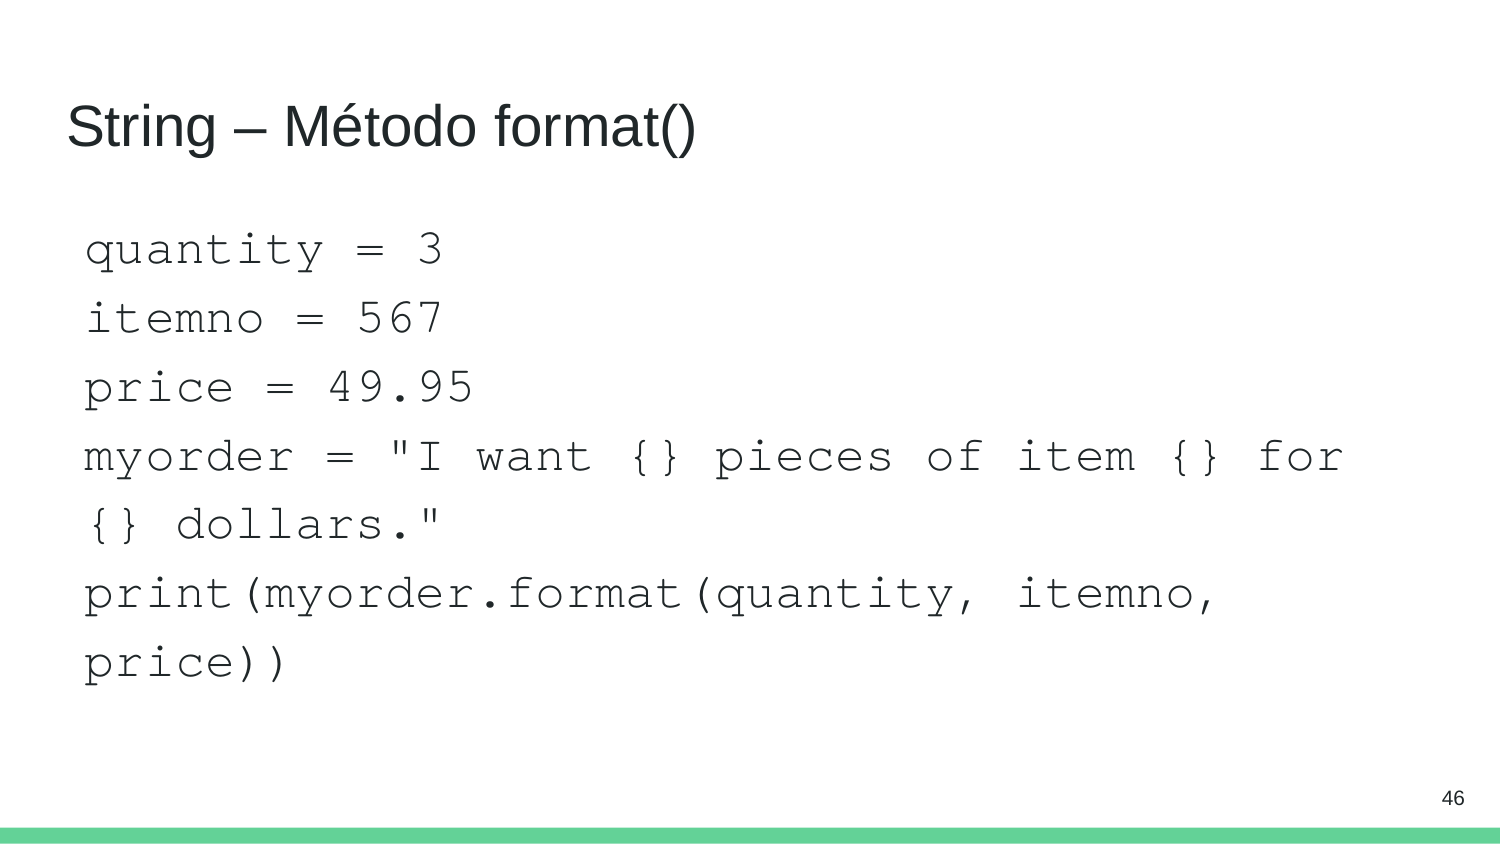

# String – Método format()
quantity = 3
itemno = 567
price = 49.95
myorder = "I want {} pieces of item {} for {} dollars."
print(myorder.format(quantity, itemno, price))
46